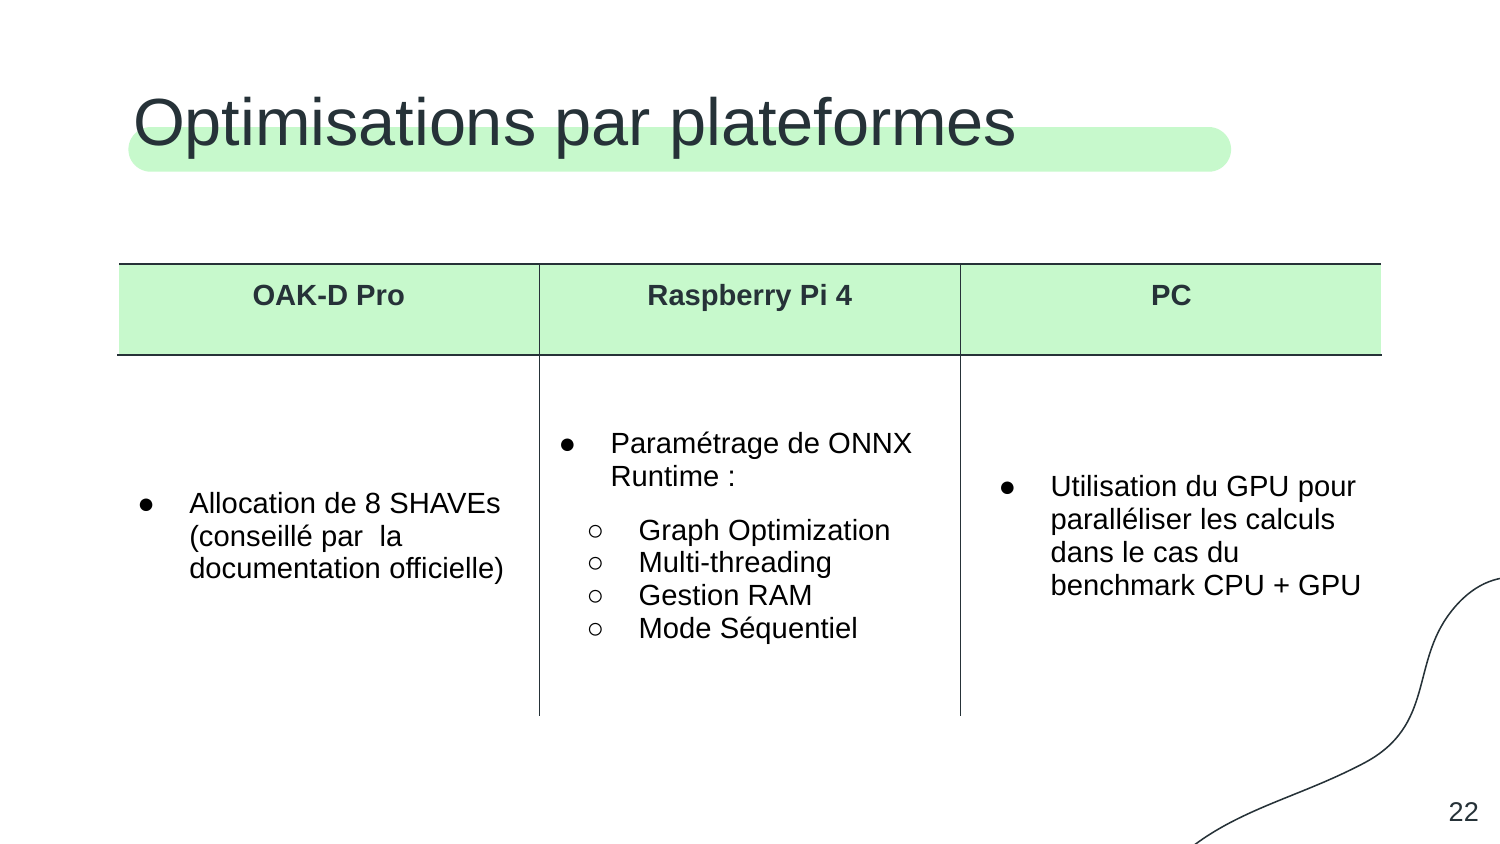

# Optimisations par plateformes

| OAK-D Pro | Raspberry Pi 4 | PC |
| --- | --- | --- |
| Allocation de 8 SHAVEs (conseillé par la documentation officielle) | Paramétrage de ONNX Runtime : Graph Optimization Multi-threading Gestion RAM Mode Séquentiel | Utilisation du GPU pour paralléliser les calculs dans le cas du benchmark CPU + GPU |
22